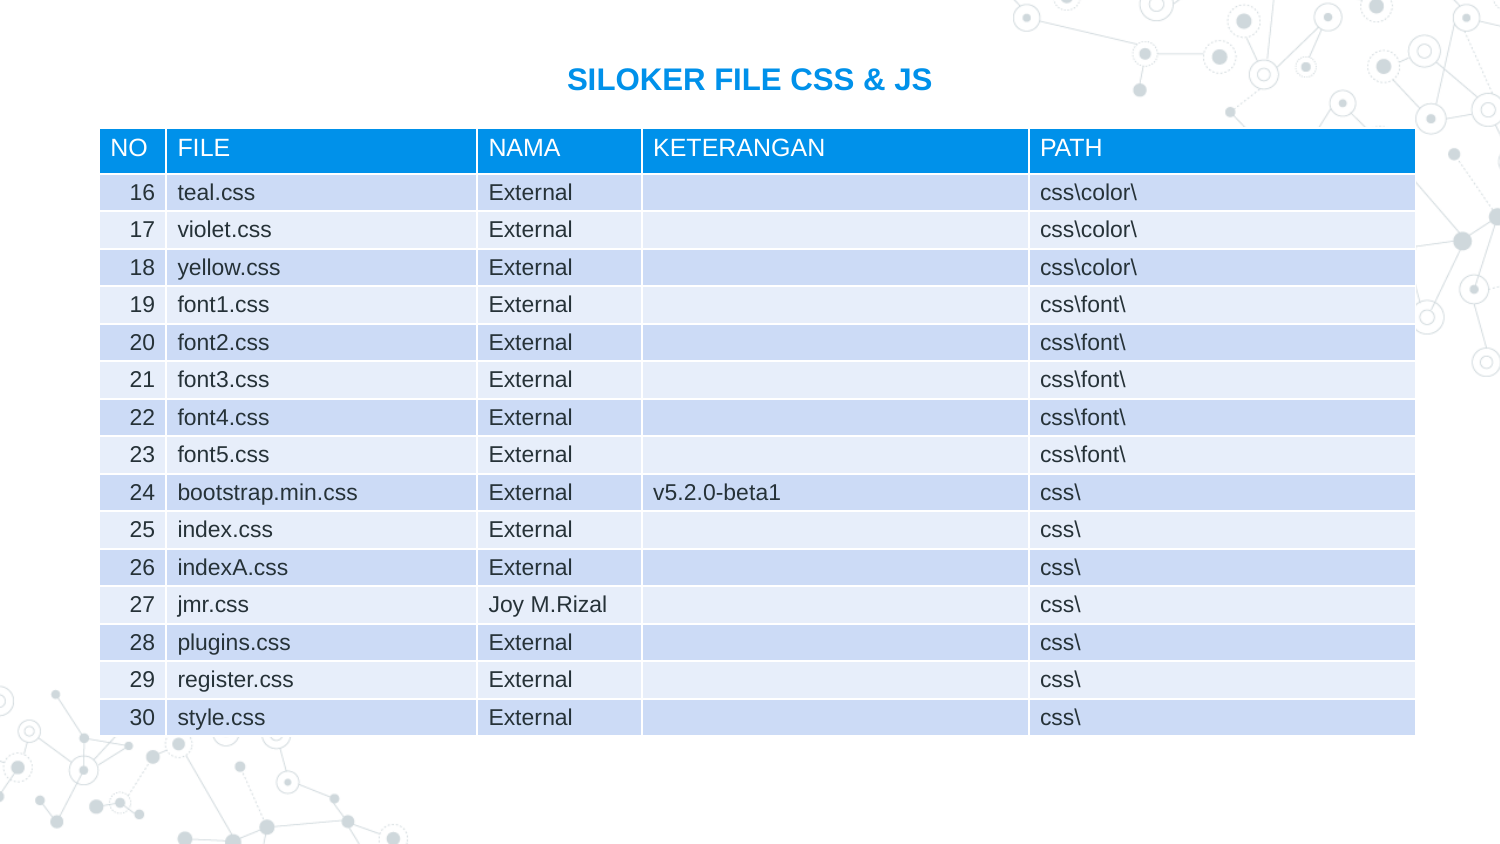

SILOKER FILE CSS & JS
| NO | FILE | NAMA | KETERANGAN | PATH |
| --- | --- | --- | --- | --- |
| 16 | teal.css | External |  | css\color\ |
| 17 | violet.css | External |  | css\color\ |
| 18 | yellow.css | External |  | css\color\ |
| 19 | font1.css | External |  | css\font\ |
| 20 | font2.css | External |  | css\font\ |
| 21 | font3.css | External |  | css\font\ |
| 22 | font4.css | External |  | css\font\ |
| 23 | font5.css | External |  | css\font\ |
| 24 | bootstrap.min.css | External | v5.2.0-beta1 | css\ |
| 25 | index.css | External |  | css\ |
| 26 | indexA.css | External |  | css\ |
| 27 | jmr.css | Joy M.Rizal |  | css\ |
| 28 | plugins.css | External |  | css\ |
| 29 | register.css | External |  | css\ |
| 30 | style.css | External |  | css\ |